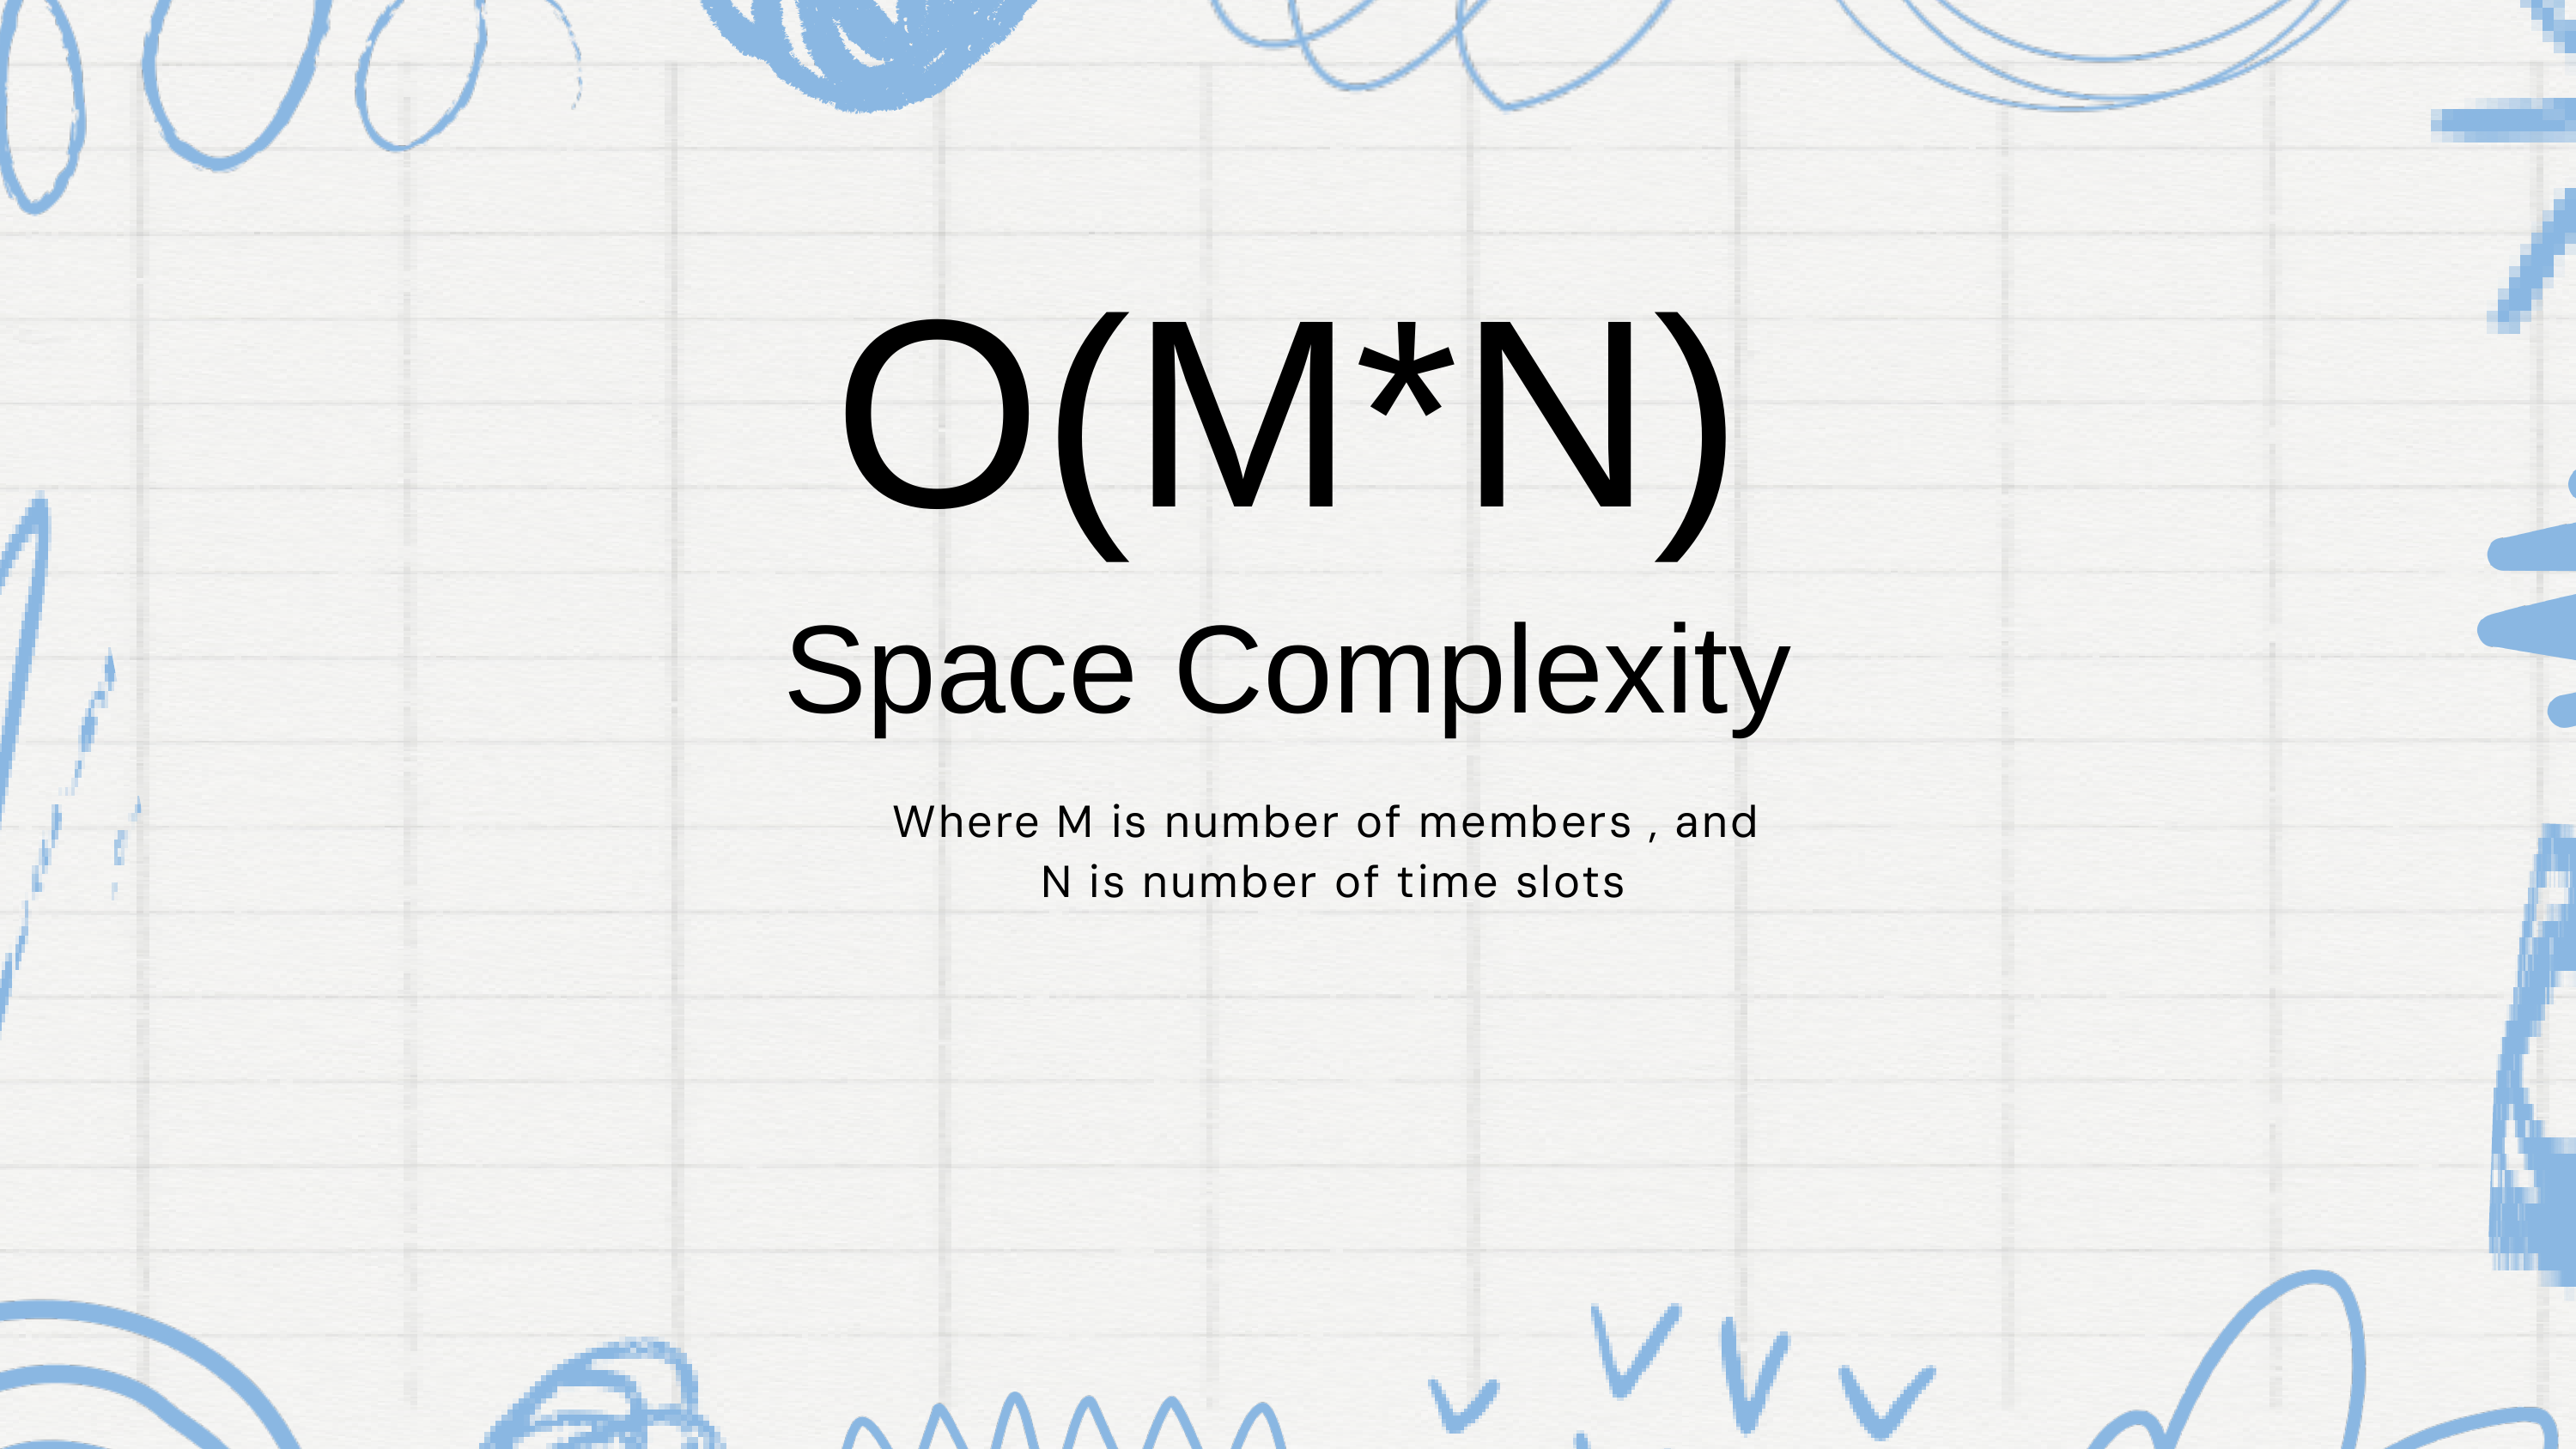

O(M*N)

Space Complexity
Where M is number of members , and
 N is number of time slots